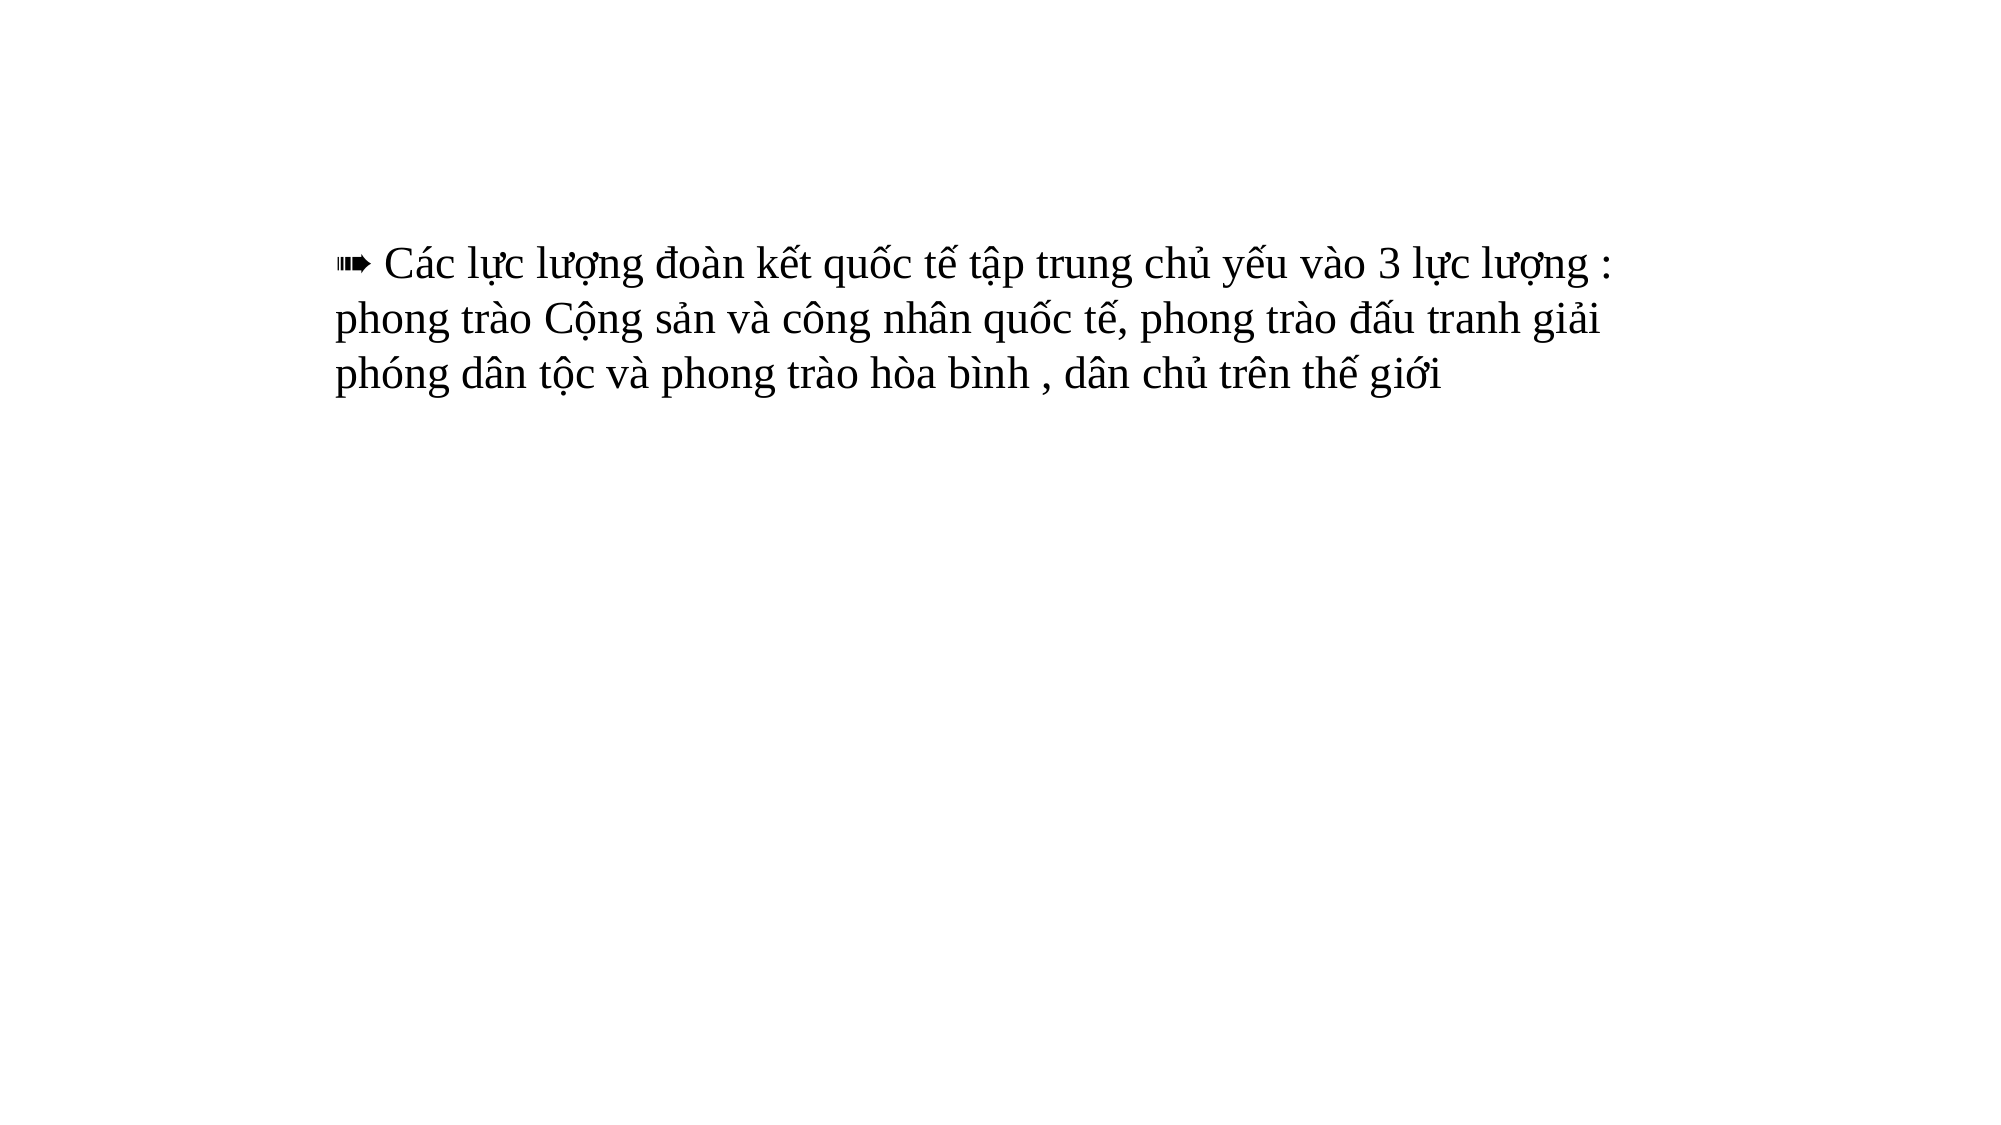

➠ Các lực lượng đoàn kết quốc tế tập trung chủ yếu vào 3 lực lượng : phong trào Cộng sản và công nhân quốc tế, phong trào đấu tranh giải phóng dân tộc và phong trào hòa bình , dân chủ trên thế giới